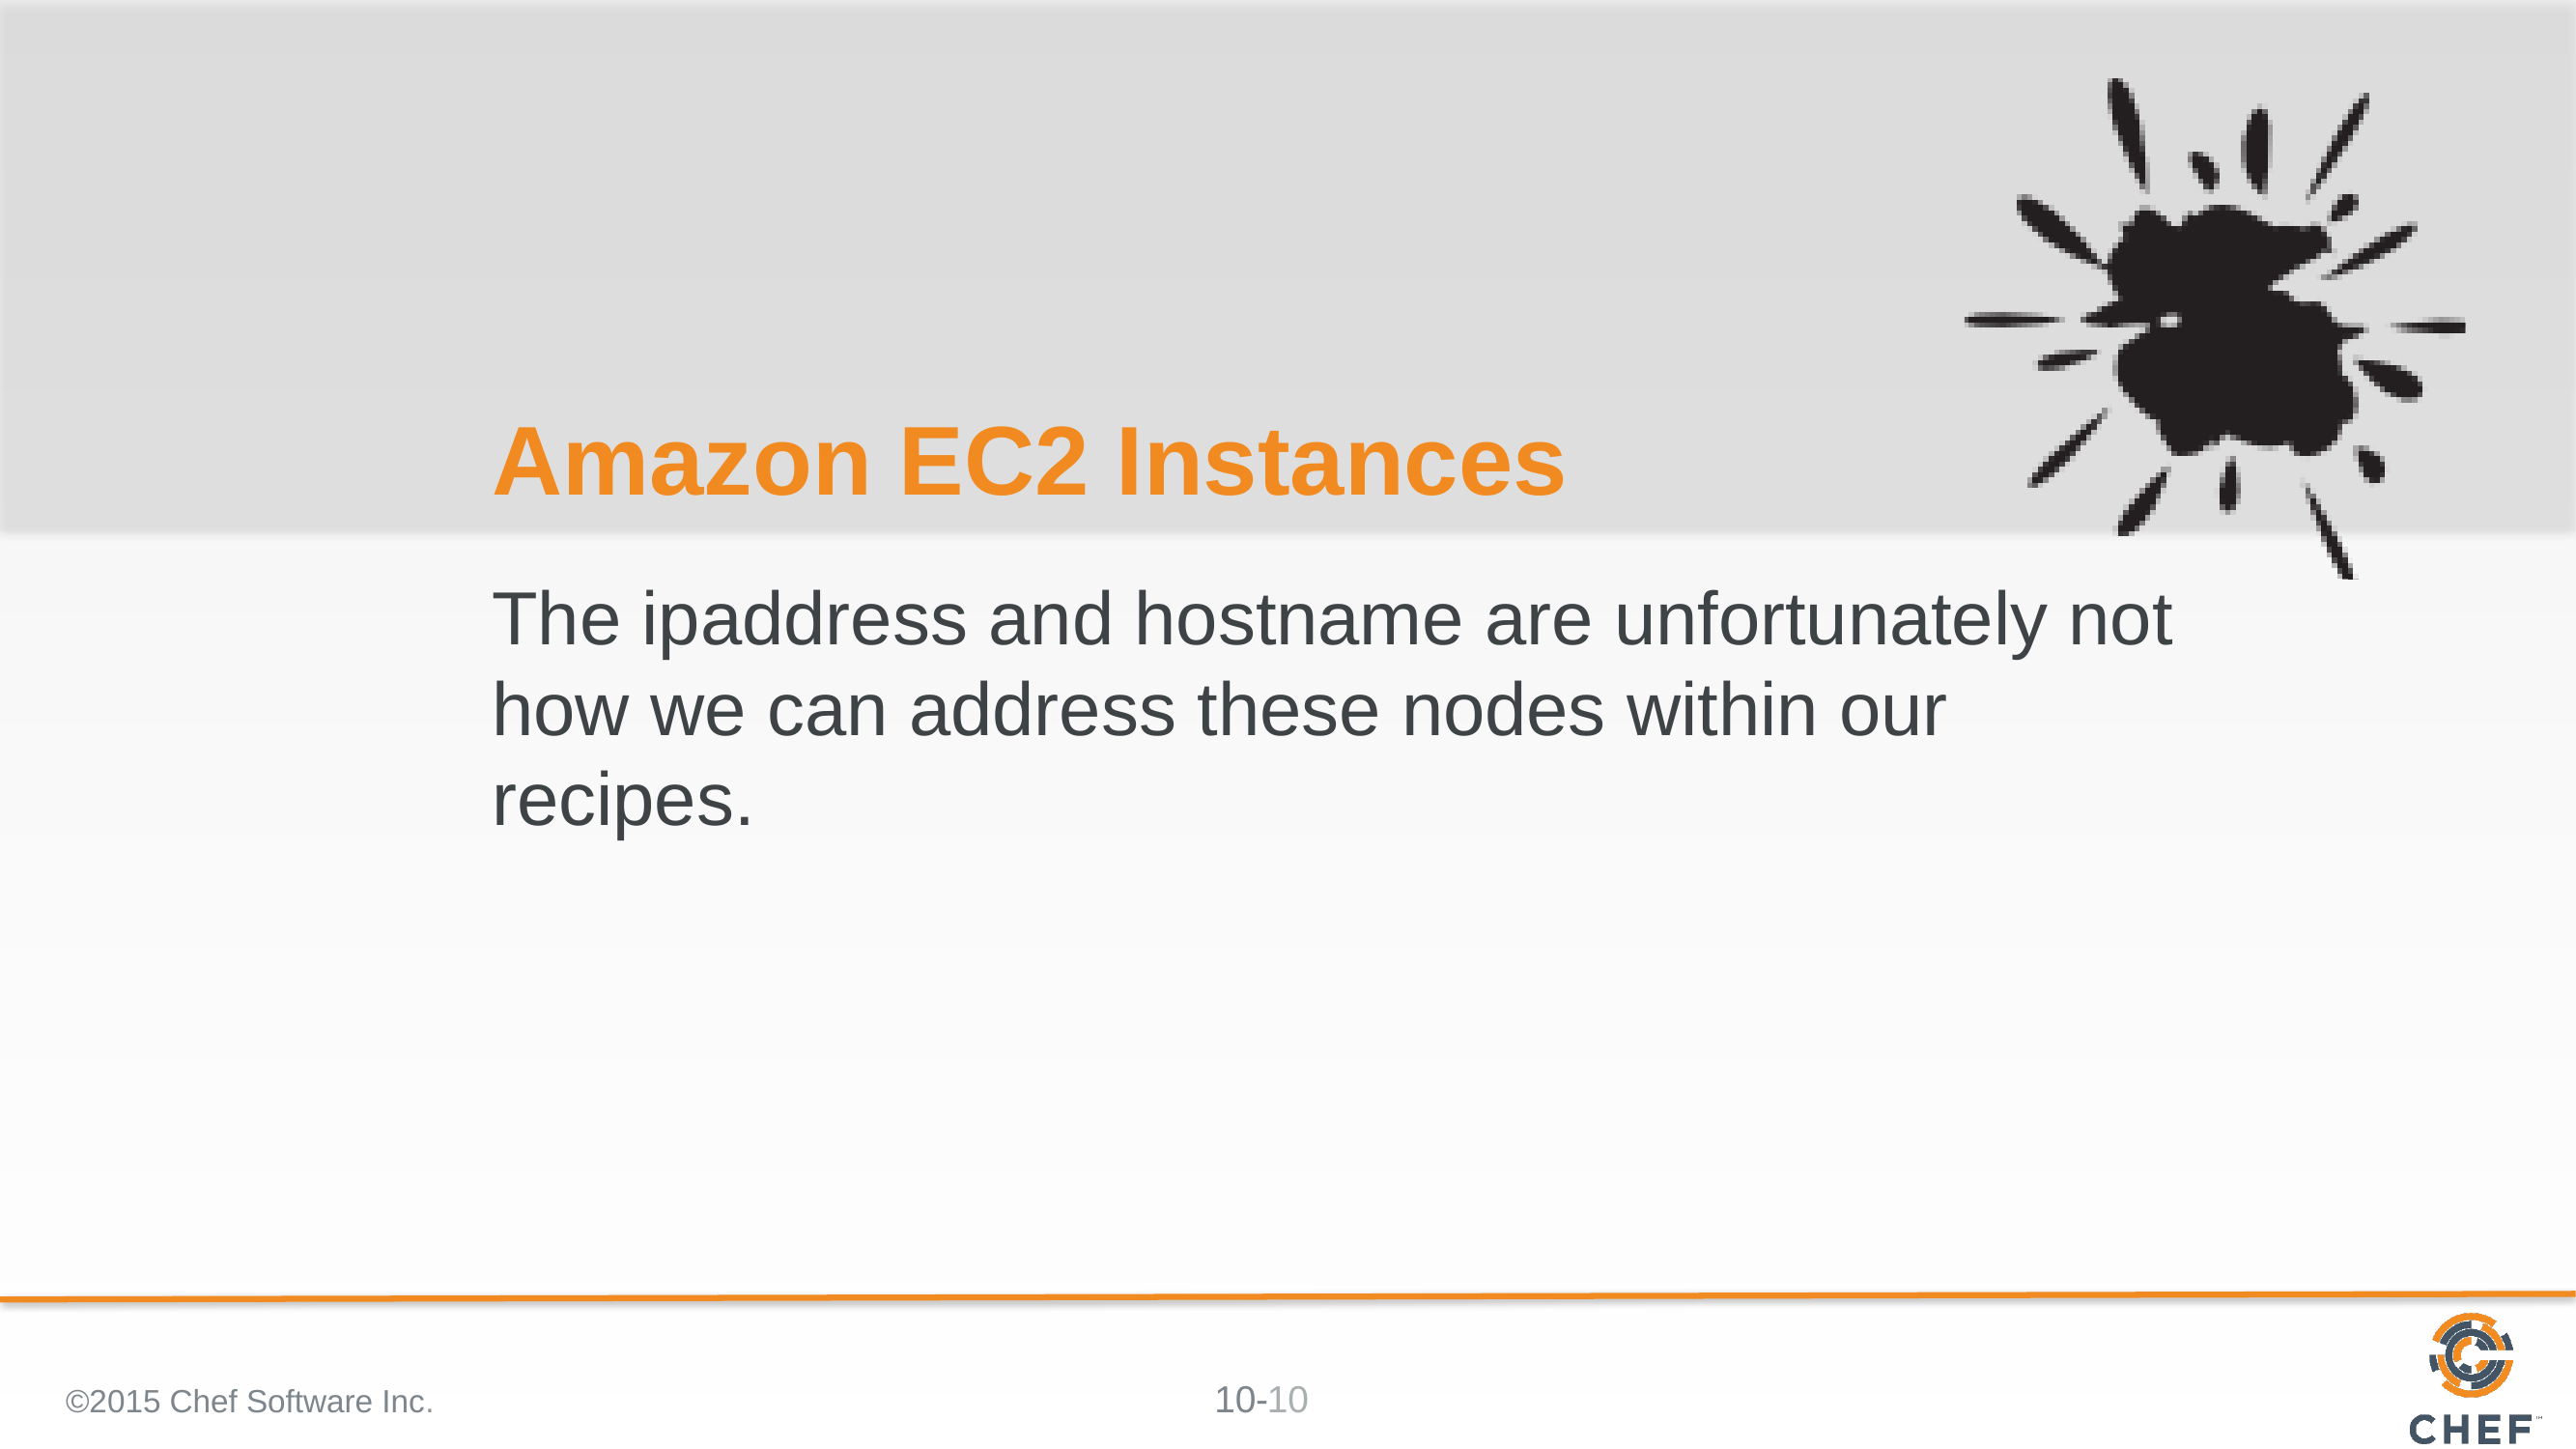

# Amazon EC2 Instances
The ipaddress and hostname are unfortunately not how we can address these nodes within our recipes.
©2015 Chef Software Inc.
10